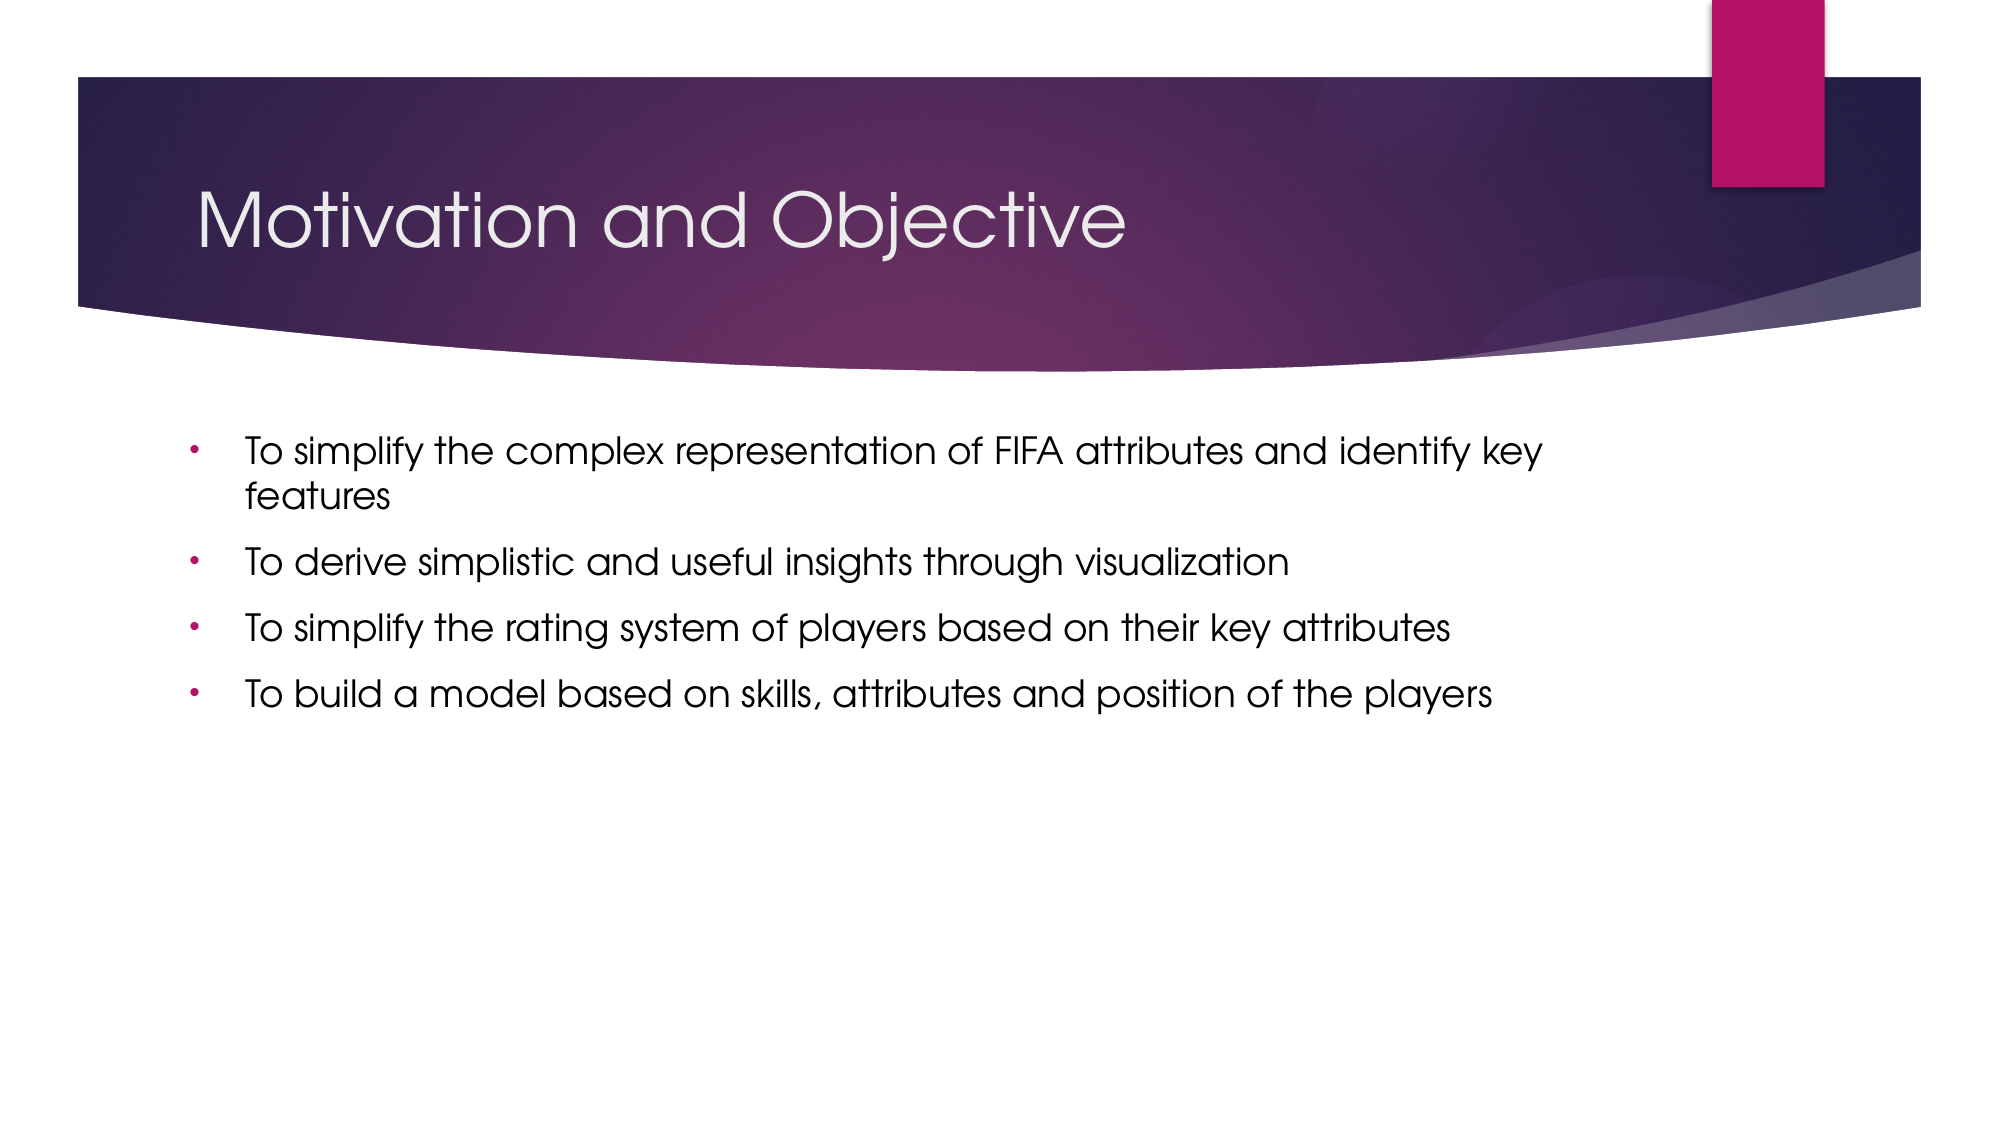

# Motivation and Objective
To simplify the complex representation of FIFA attributes and identify key features
To derive simplistic and useful insights through visualization
To simplify the rating system of players based on their key attributes
To build a model based on skills, attributes and position of the players